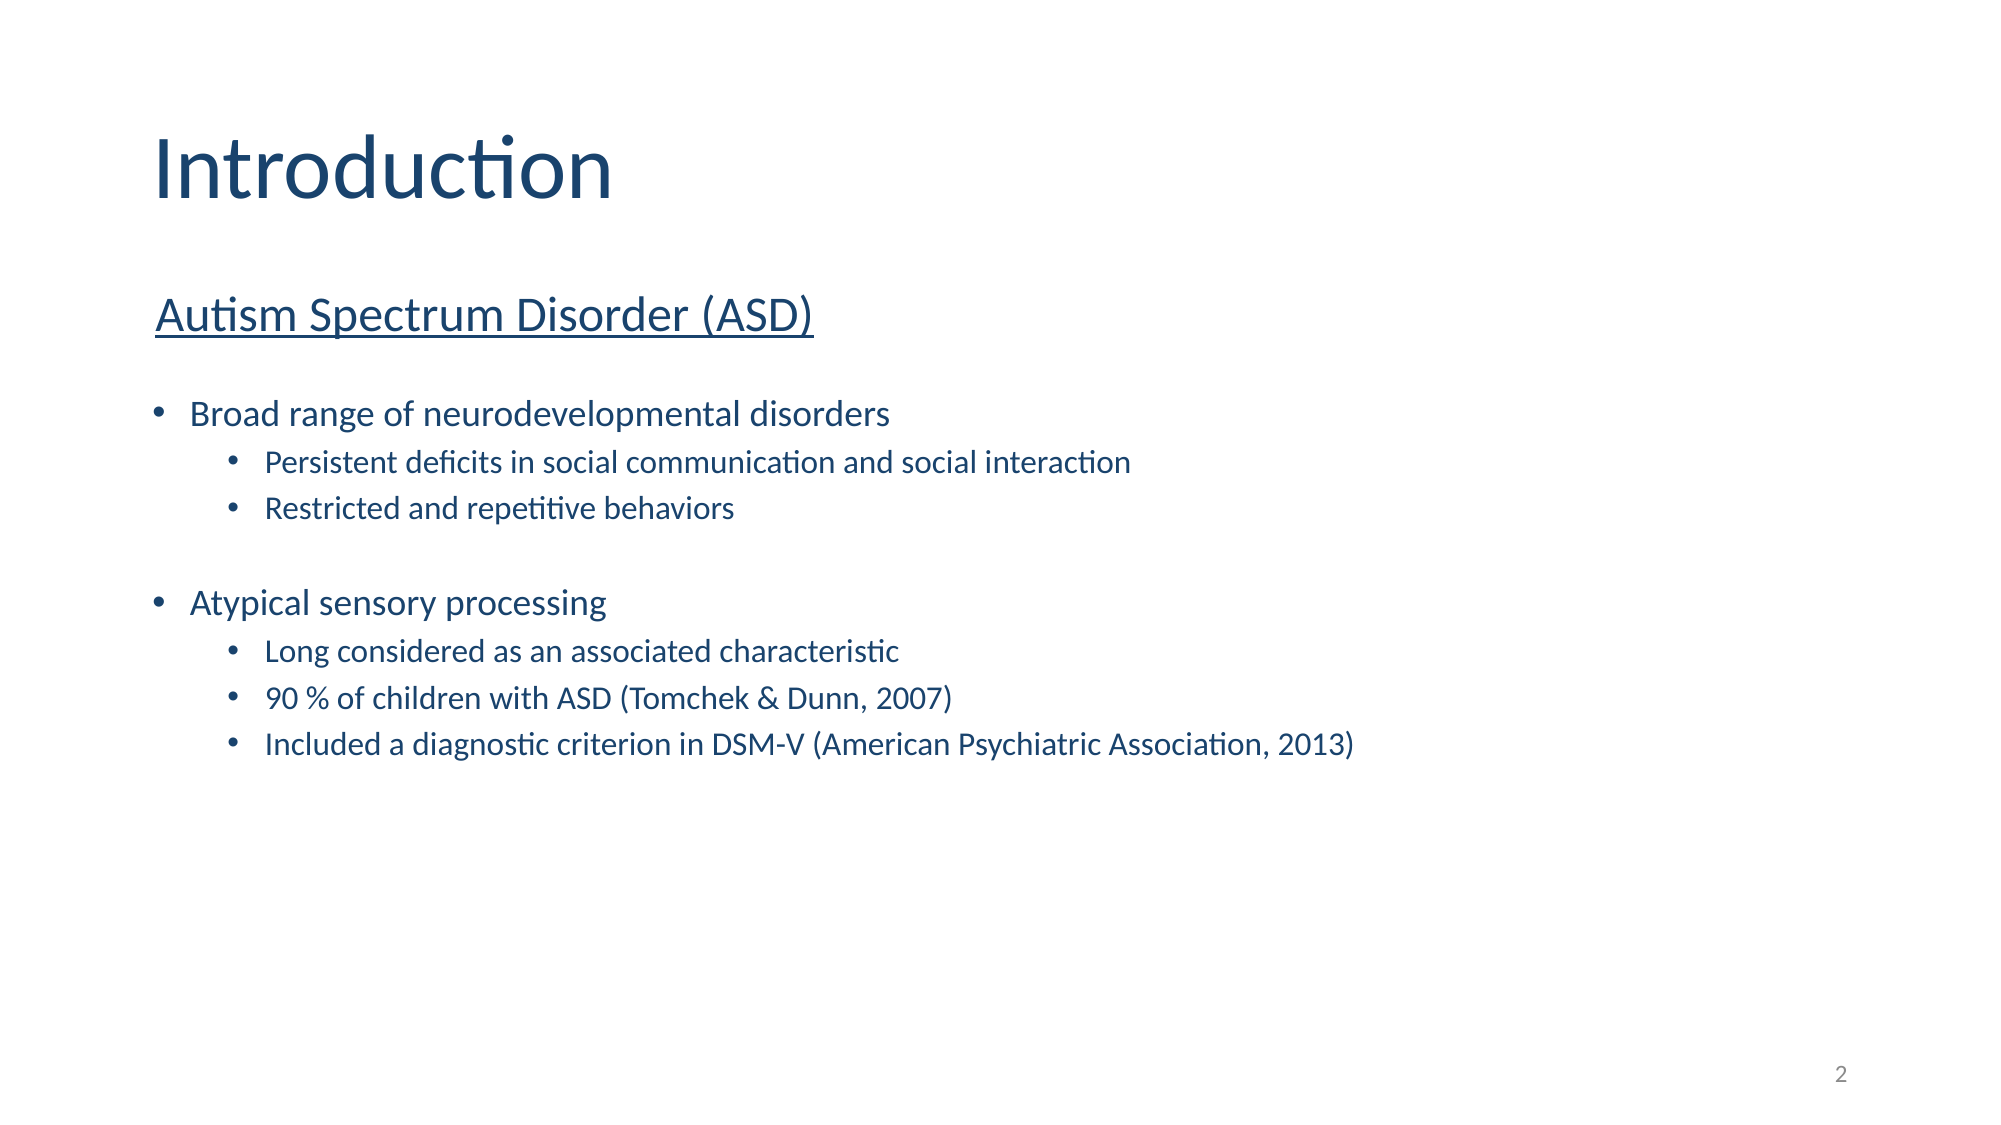

# Introduction
Autism Spectrum Disorder (ASD)
Broad range of neurodevelopmental disorders
Persistent deficits in social communication and social interaction
Restricted and repetitive behaviors
Atypical sensory processing
Long considered as an associated characteristic
90 % of children with ASD (Tomchek & Dunn, 2007)
Included a diagnostic criterion in DSM-V (American Psychiatric Association, 2013)

2